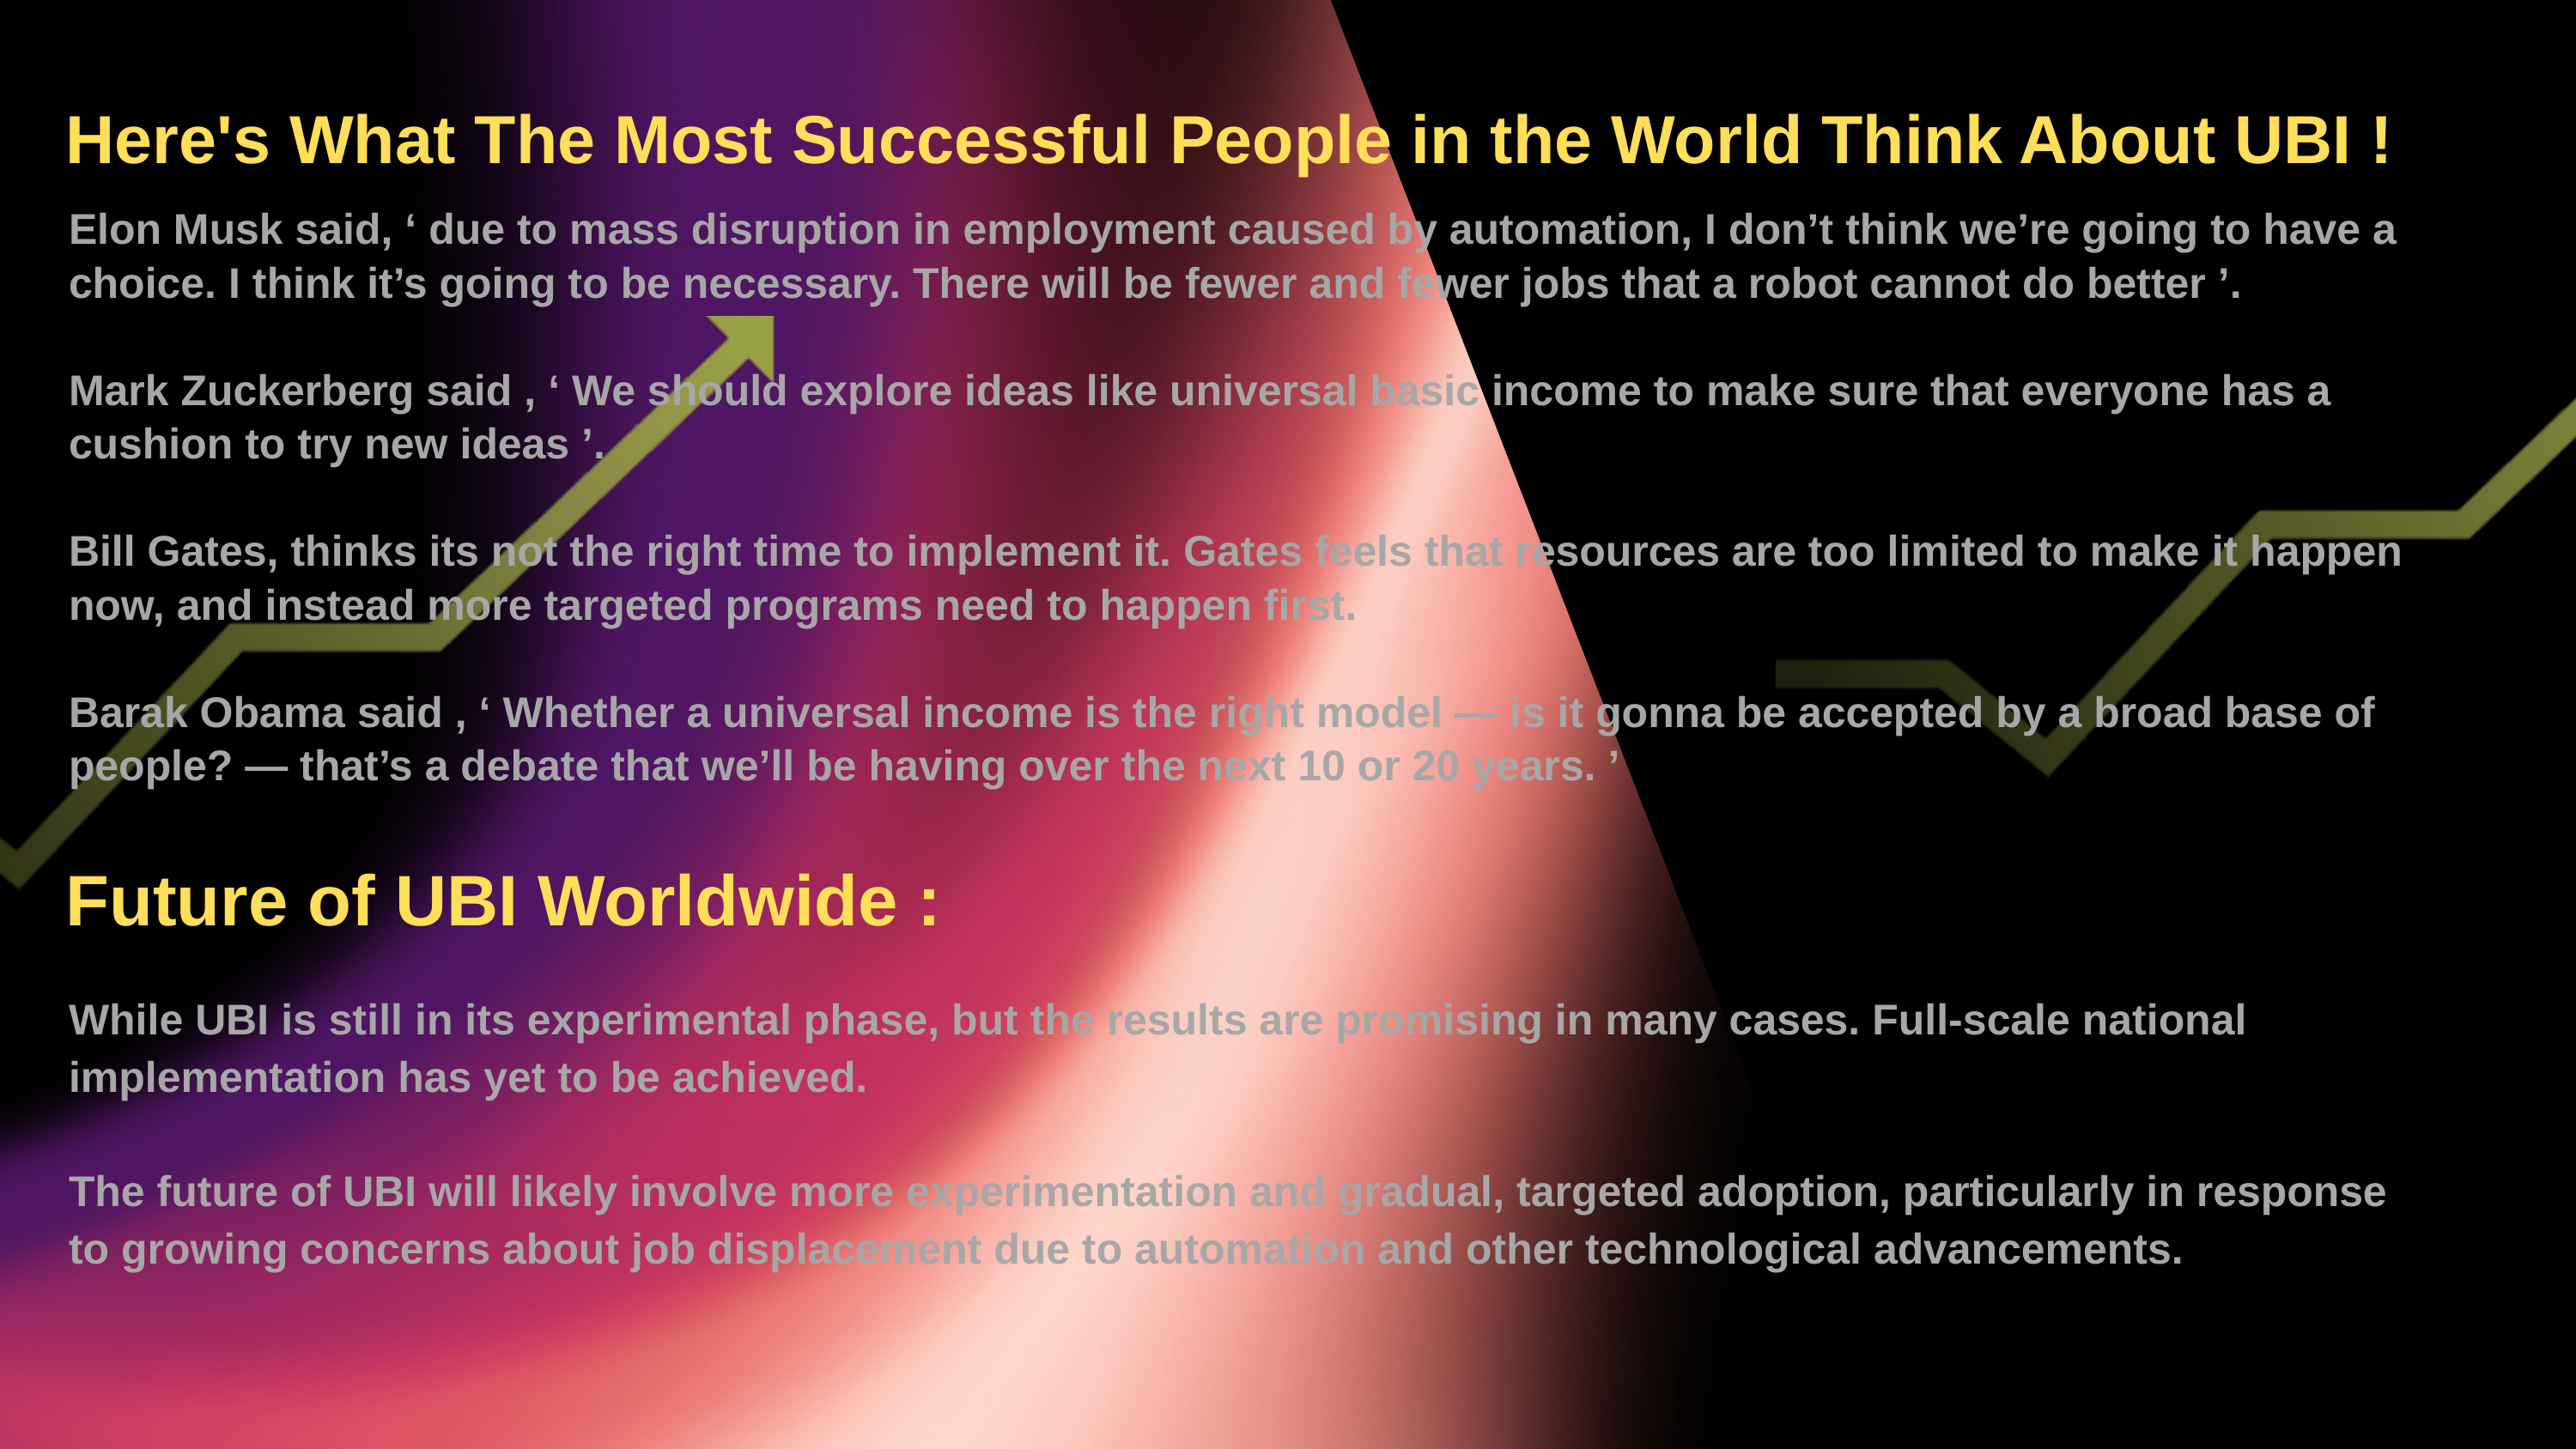

Here's What The Most Successful People in the World Think About UBI !
Elon Musk said, ‘ due to mass disruption in employment caused by automation, I don’t think we’re going to have a choice. I think it’s going to be necessary. There will be fewer and fewer jobs that a robot cannot do better ’.

Mark Zuckerberg said , ‘ We should explore ideas like universal basic income to make sure that everyone has a cushion to try new ideas ’.

Bill Gates, thinks its not the right time to implement it. Gates feels that resources are too limited to make it happen now, and instead more targeted programs need to happen first.

Barak Obama said , ‘ Whether a universal income is the right model — is it gonna be accepted by a broad base of people? — that’s a debate that we’ll be having over the next 10 or 20 years. ’

Future of UBI Worldwide :
While UBI is still in its experimental phase, but the results are promising in many cases. Full-scale national implementation has yet to be achieved.

The future of UBI will likely involve more experimentation and gradual, targeted adoption, particularly in response to growing concerns about job displacement due to automation and other technological advancements.